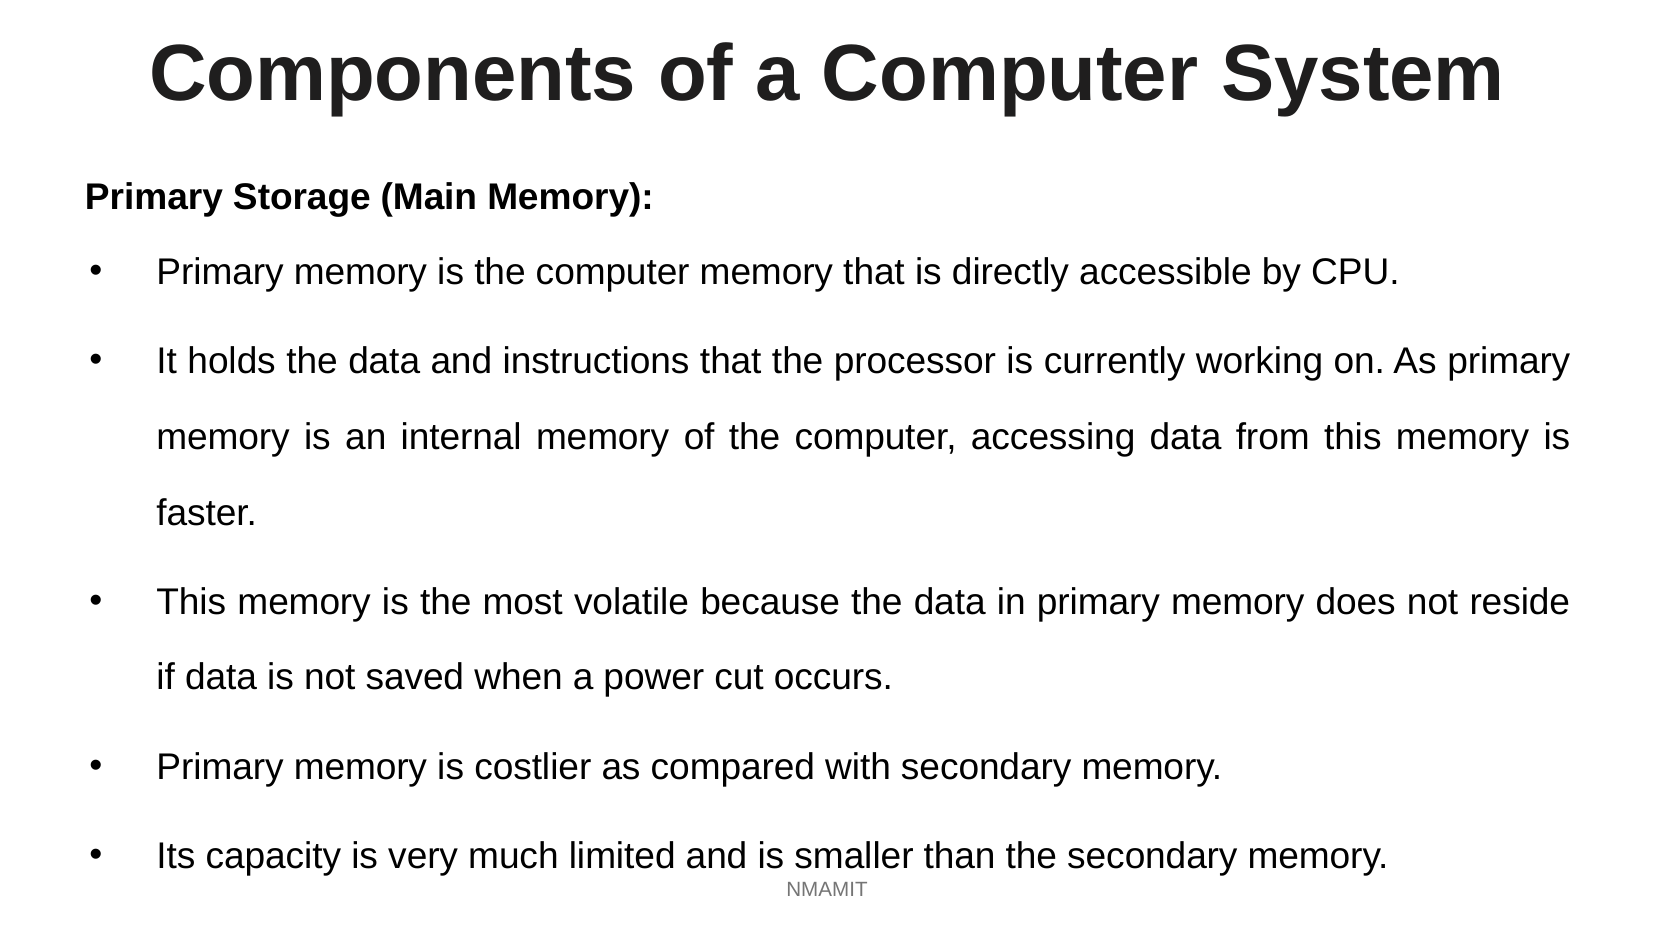

Components of a Computer System
Primary Storage (Main Memory):
Primary memory is the computer memory that is directly accessible by CPU.
It holds the data and instructions that the processor is currently working on. As primary memory is an internal memory of the computer, accessing data from this memory is faster.
This memory is the most volatile because the data in primary memory does not reside if data is not saved when a power cut occurs.
Primary memory is costlier as compared with secondary memory.
Its capacity is very much limited and is smaller than the secondary memory.
NMAMIT